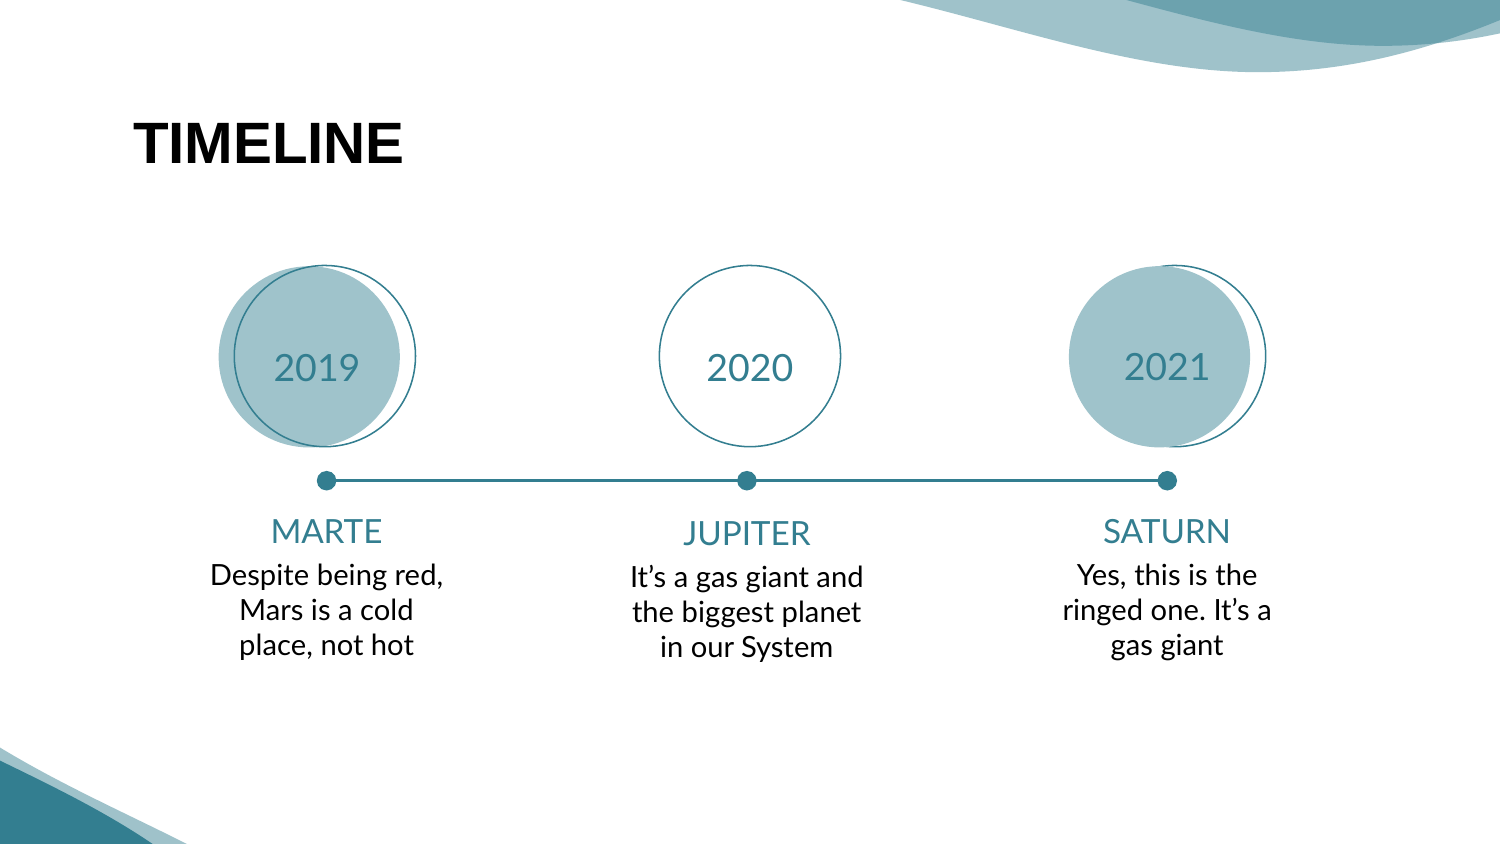

# TIMELINE

2021
2019
2020

MARTE
SATURN
JUPITER
Despite being red, Mars is a cold place, not hot
Yes, this is the ringed one. It’s a gas giant
It’s a gas giant and the biggest planet in our System